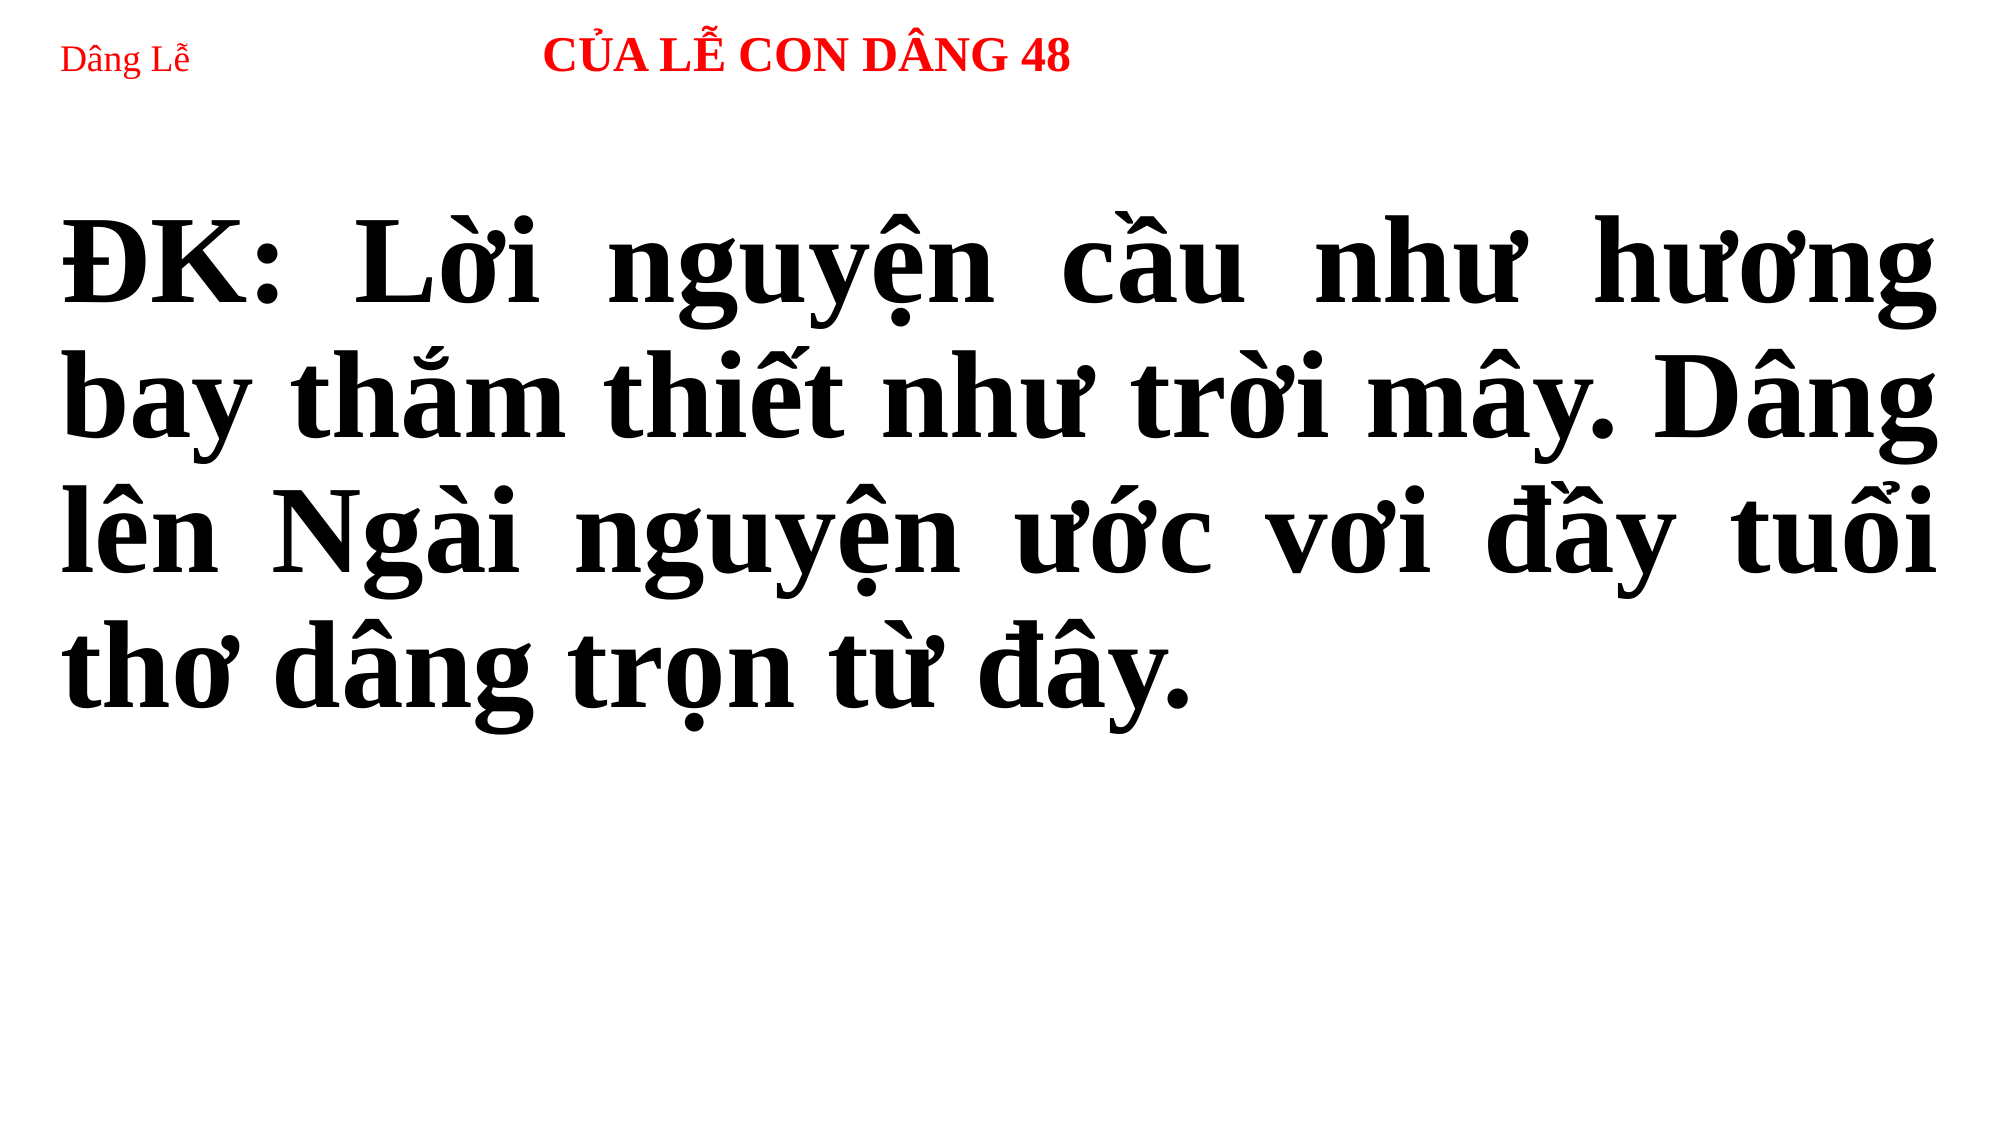

# Dâng Lễ                                     CỦA LỄ CON DÂNG 48
ĐK: Lời nguyện cầu như hương bay thắm thiết như trời mây. Dâng lên Ngài nguyện ước vơi đầy tuổi thơ dâng trọn từ đây.